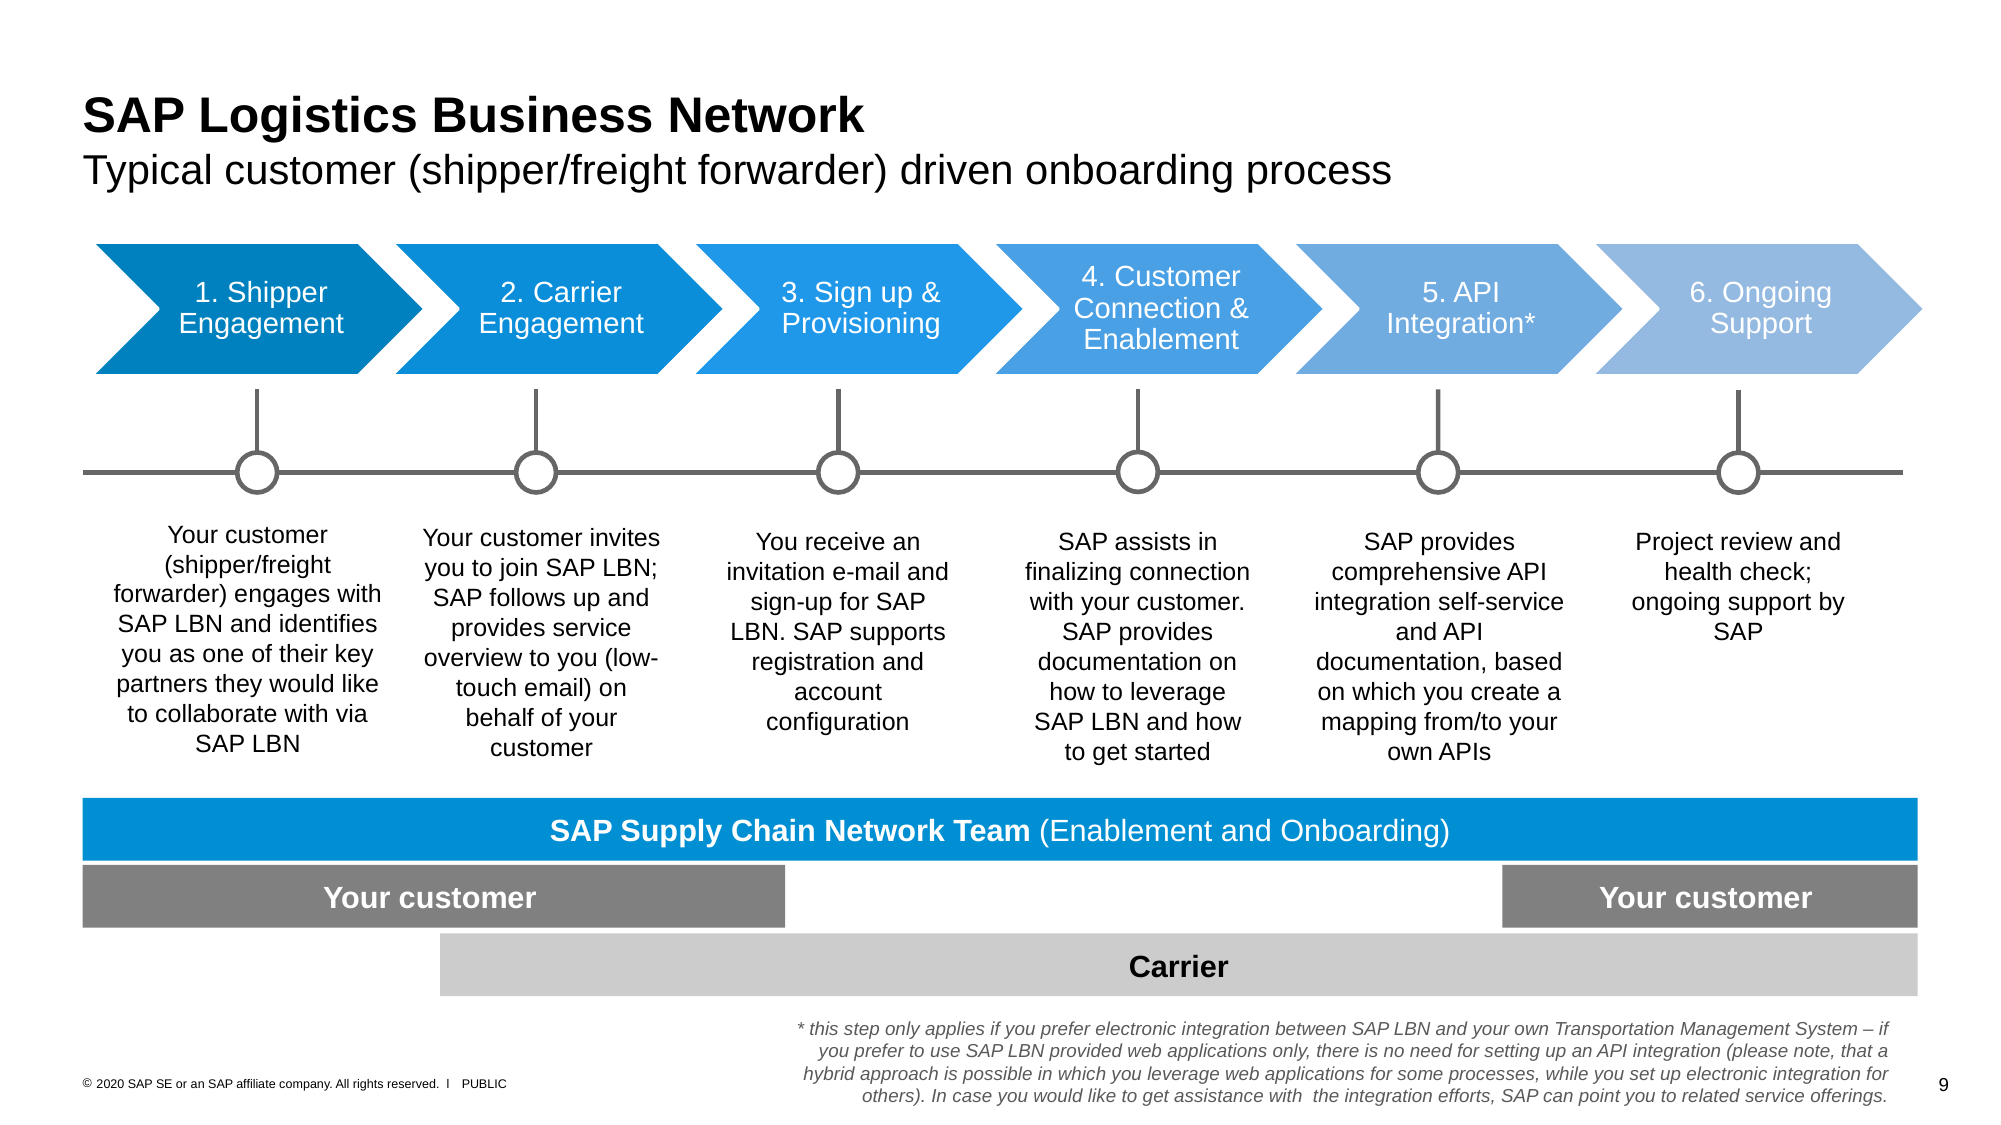

# SAP Logistics Business Network Typical customer (shipper/freight forwarder) driven onboarding process
1. Shipper Engagement
2. Carrier Engagement
3. Sign up & Provisioning
4. Customer Connection & Enablement
5. API Integration*
6. Ongoing Support

Your customer (shipper/freight forwarder) engages with SAP LBN and identifies you as one of their key partners they would like to collaborate with via SAP LBN
Your customer invites you to join SAP LBN; SAP follows up and provides service overview to you (low-touch email) on behalf of your customer
You receive an invitation e-mail and sign-up for SAP LBN. SAP supports registration and account configuration
SAP assists in finalizing connection with your customer. SAP provides documentation on how to leverage SAP LBN and how to get started
SAP provides comprehensive API integration self-service and API documentation, based on which you create a mapping from/to your own APIs
Project review and health check; ongoing support by SAP
SAP Supply Chain Network Team (Enablement and Onboarding)
Your customer
Your customer
Carrier
 * this step only applies if you prefer electronic integration between SAP LBN and your own Transportation Management System – if you prefer to use SAP LBN provided web applications only, there is no need for setting up an API integration (please note, that a hybrid approach is possible in which you leverage web applications for some processes, while you set up electronic integration for others). In case you would like to get assistance with  the integration efforts, SAP can point you to related service offerings.